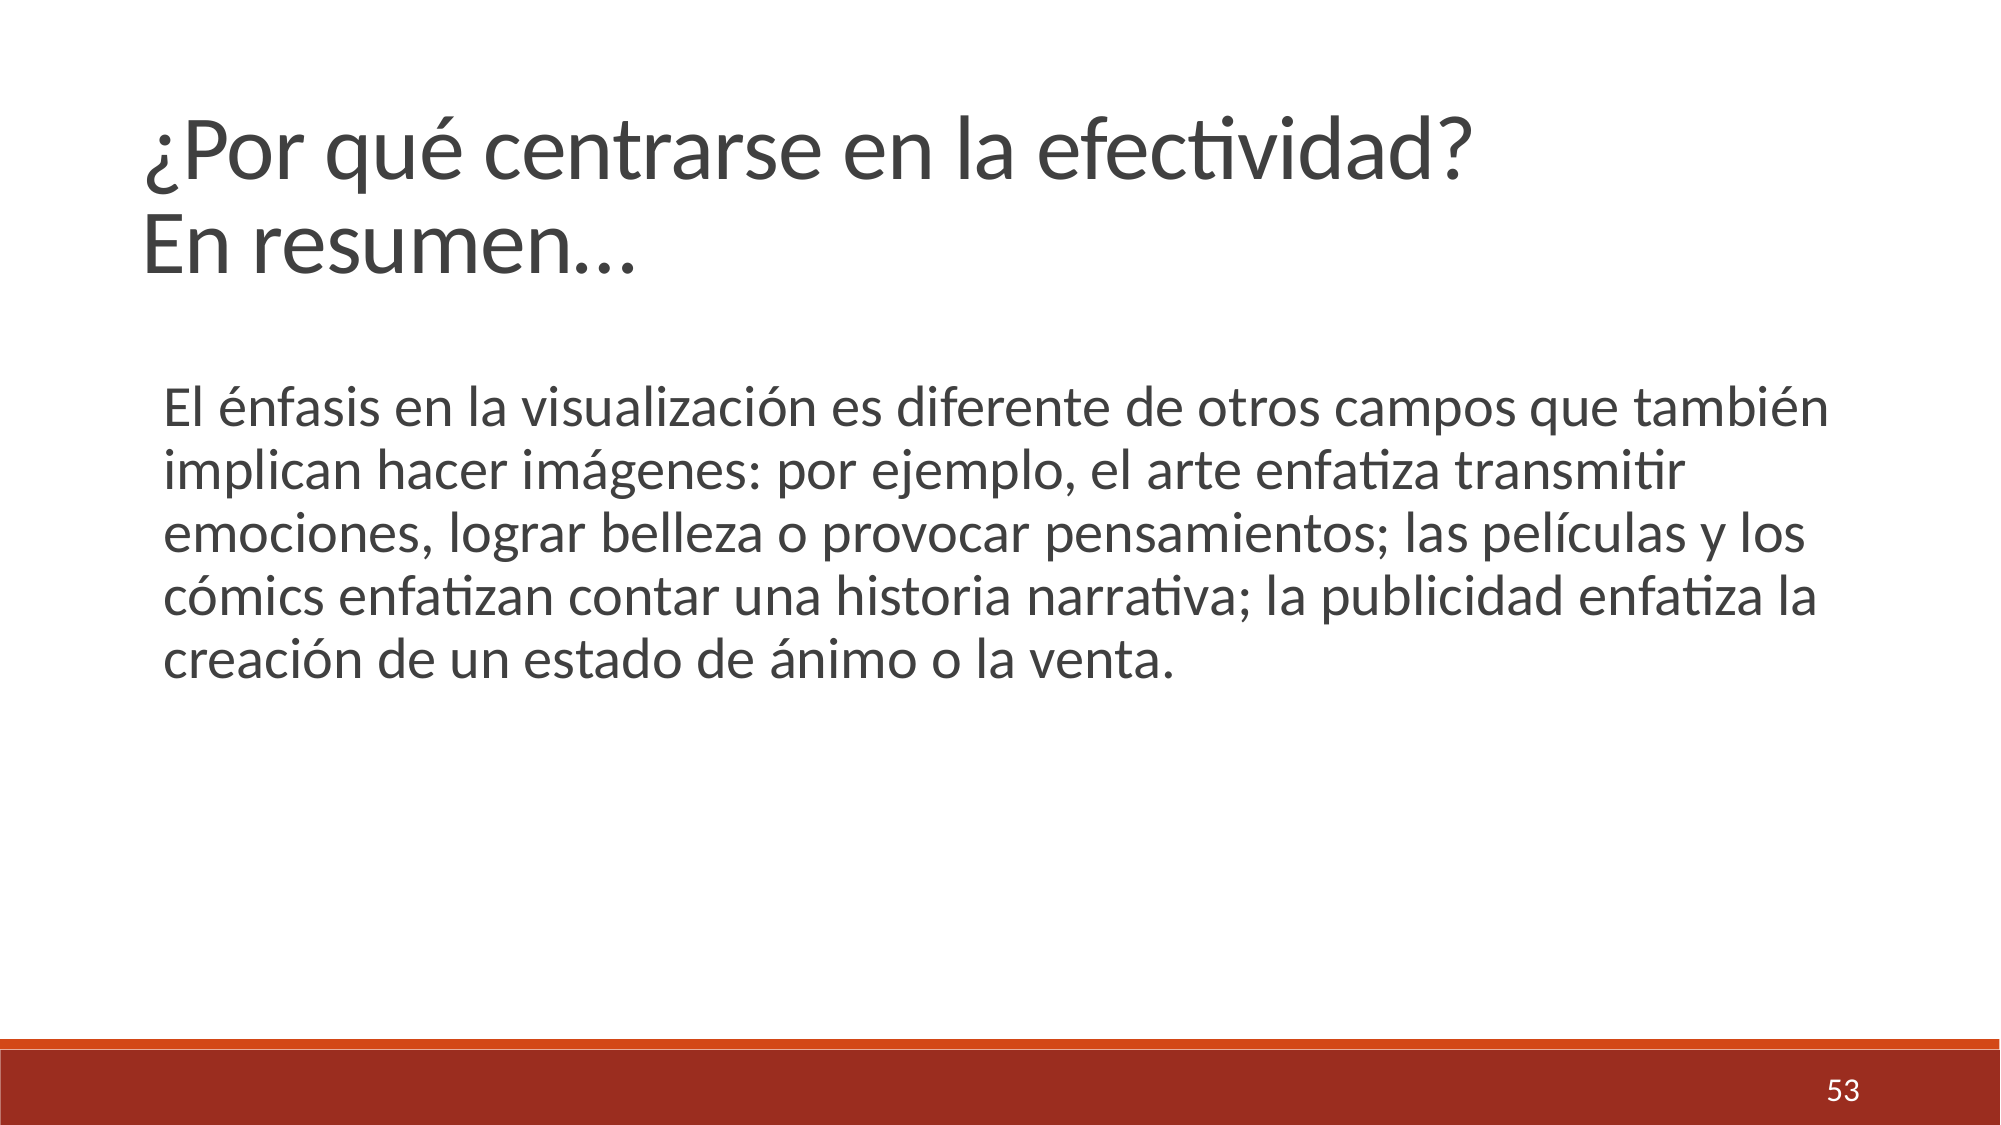

¿Por qué centrarse en la efectividad?
En resumen…
El énfasis en la visualización es diferente de otros campos que también implican hacer imágenes: por ejemplo, el arte enfatiza transmitir emociones, lograr belleza o provocar pensamientos; las películas y los cómics enfatizan contar una historia narrativa; la publicidad enfatiza la creación de un estado de ánimo o la venta.
53